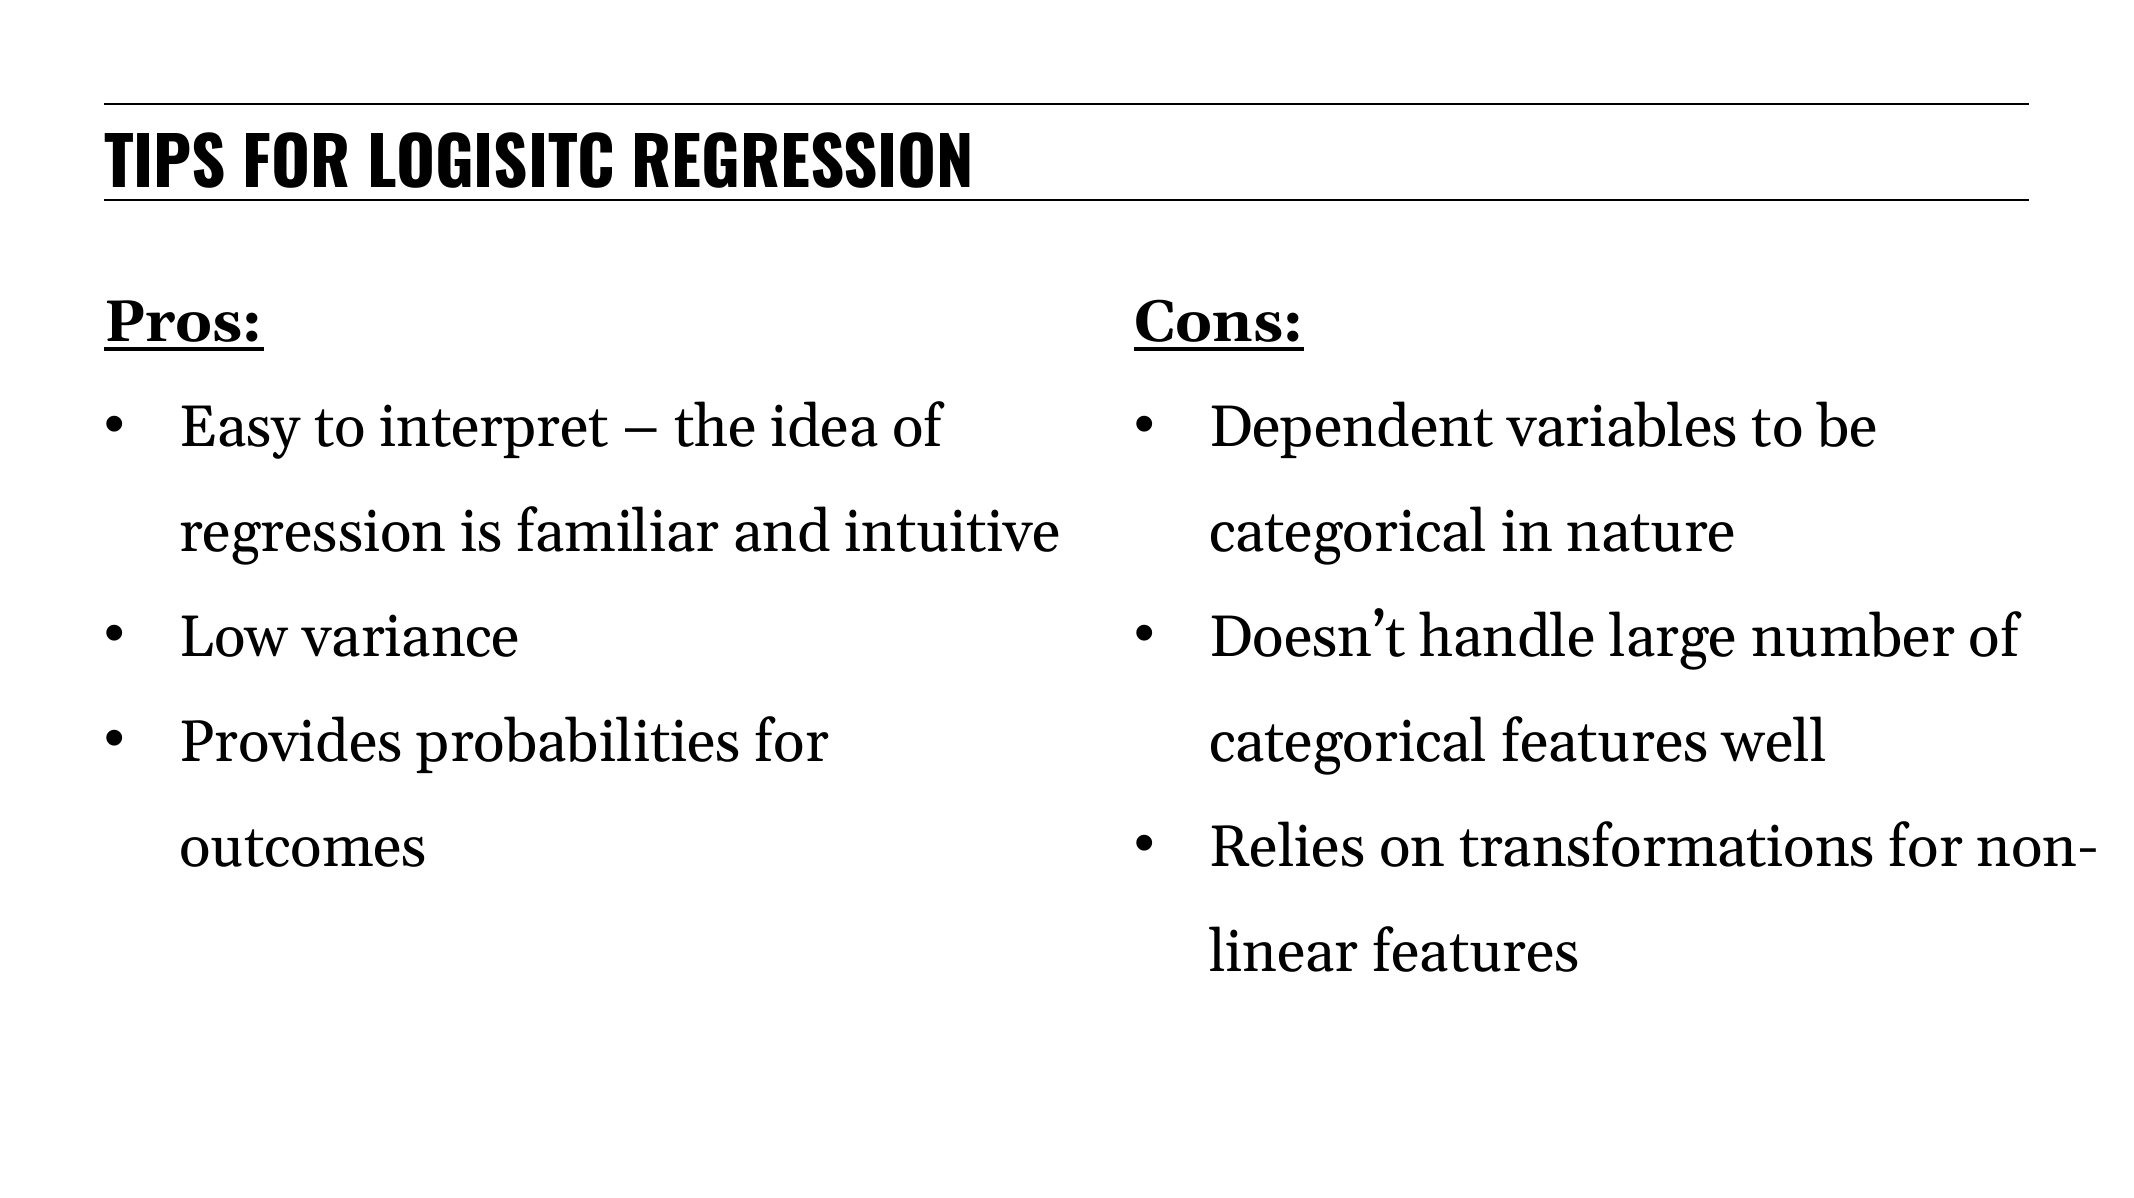

TIPS FOR LOGISITC REGRESSION
Cons:
Dependent variables to be categorical in nature
Doesn’t handle large number of categorical features well
Relies on transformations for non-linear features
Pros:
Easy to interpret – the idea of regression is familiar and intuitive
Low variance
Provides probabilities for outcomes